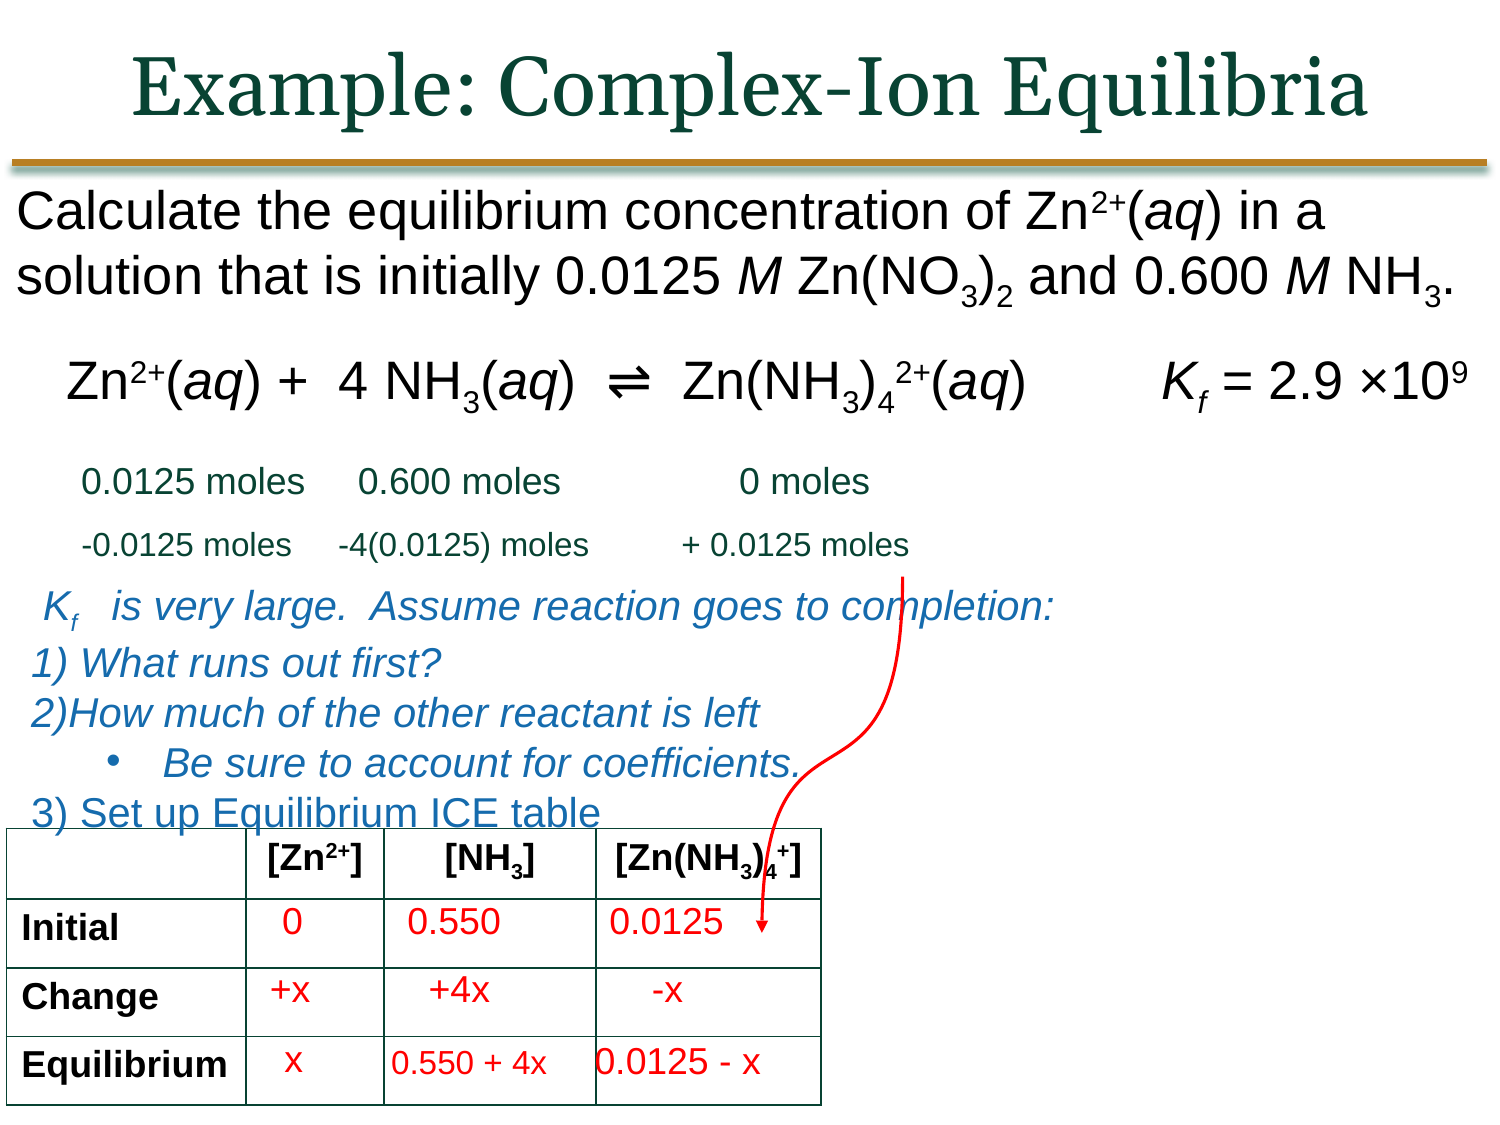

Example: Complex-Ion Equilibria
Calculate the equilibrium concentration of Zn2+(aq) in a solution that is initially 0.0125 M Zn(NO3)2 and 0.600 M NH3.
Zn2+(aq) +  4 NH3(aq)  ⇌  Zn(NH3)42+(aq)	   Kf = 2.9 ×109
0.0125 moles     0.600 moles                 0 moles
-0.0125 moles     -4(0.0125) moles	+ 0.0125 moles
 Kf   is very large.  Assume reaction goes to completion:
1) What runs out first?
2)How much of the other reactant is left
Be sure to account for coefficients.
3) Set up Equilibrium ICE table
|  | [Zn2+] | [NH3] | [Zn(NH3)4+] |
| --- | --- | --- | --- |
| Initial |  |  |  |
| Change |  |  |  |
| Equilibrium |  |  |  |
0
0.550
0.0125
+x
+4x
-x
x
0.0125 - x
0.550 + 4x